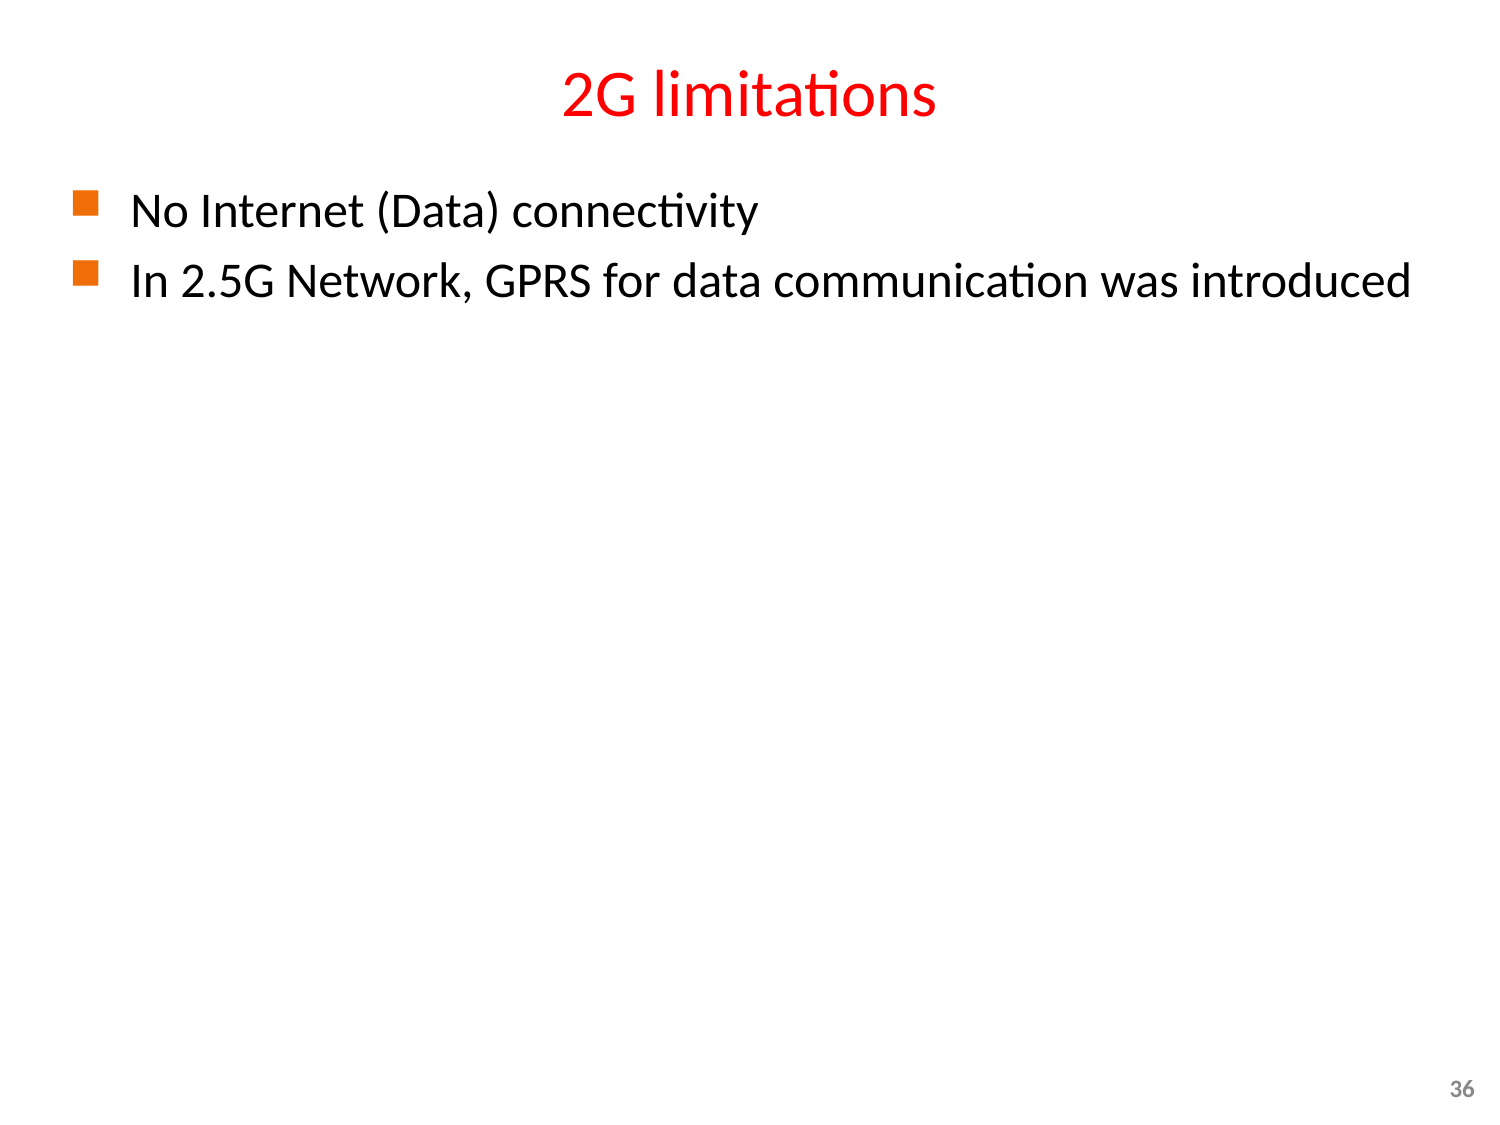

# 2G limitations
No Internet (Data) connectivity
In 2.5G Network, GPRS for data communication was introduced